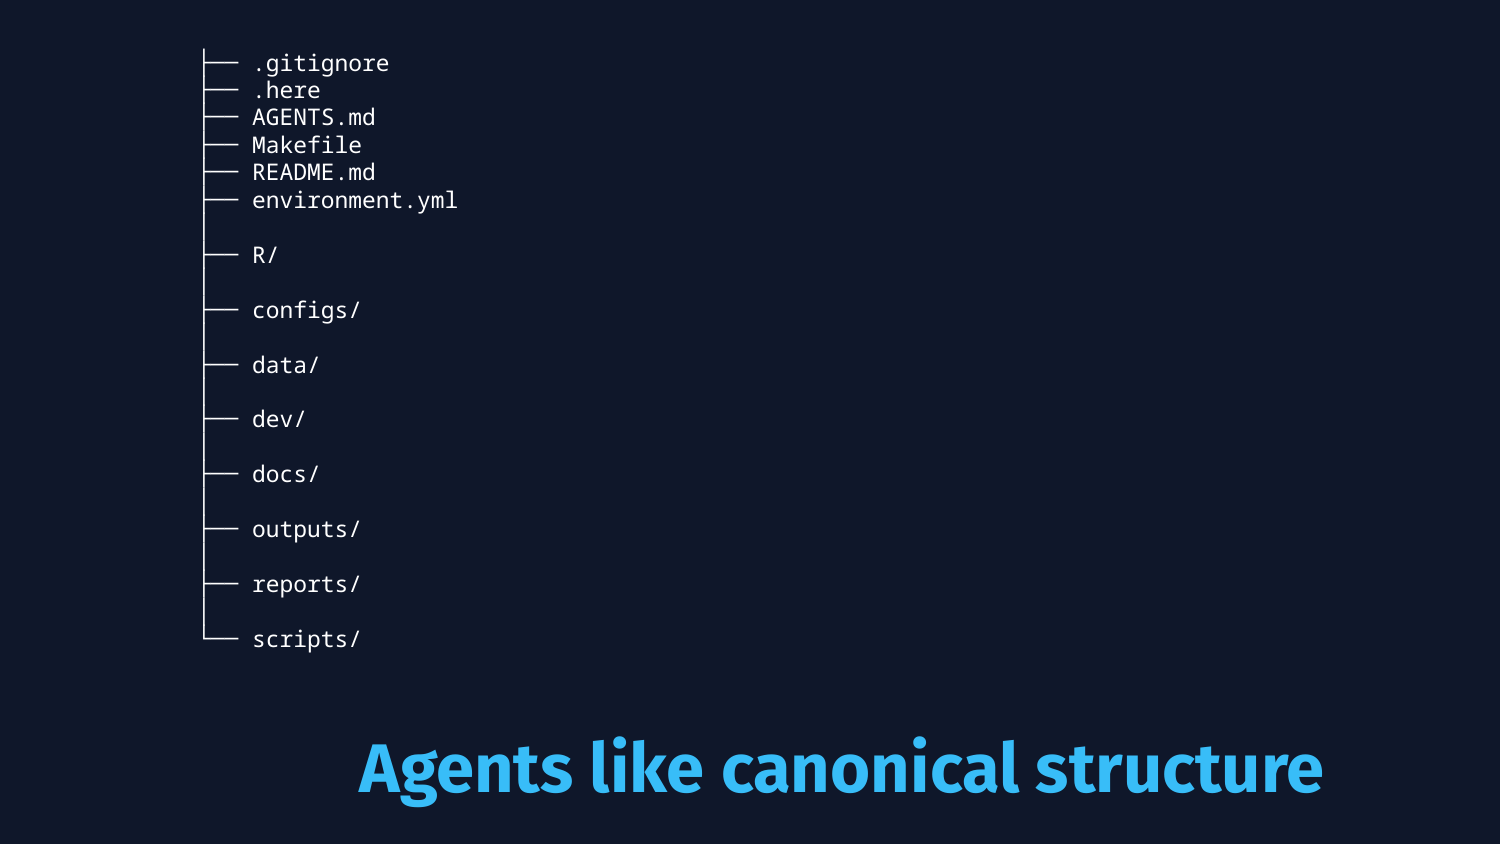

├── .gitignore
├── .here
├── AGENTS.md
├── Makefile
├── README.md
├── environment.yml
│
├── R/
│
├── configs/
│
├── data/
│
├── dev/
│
├── docs/
│
├── outputs/
│
├── reports/
│
└── scripts/
Agents like canonical structure